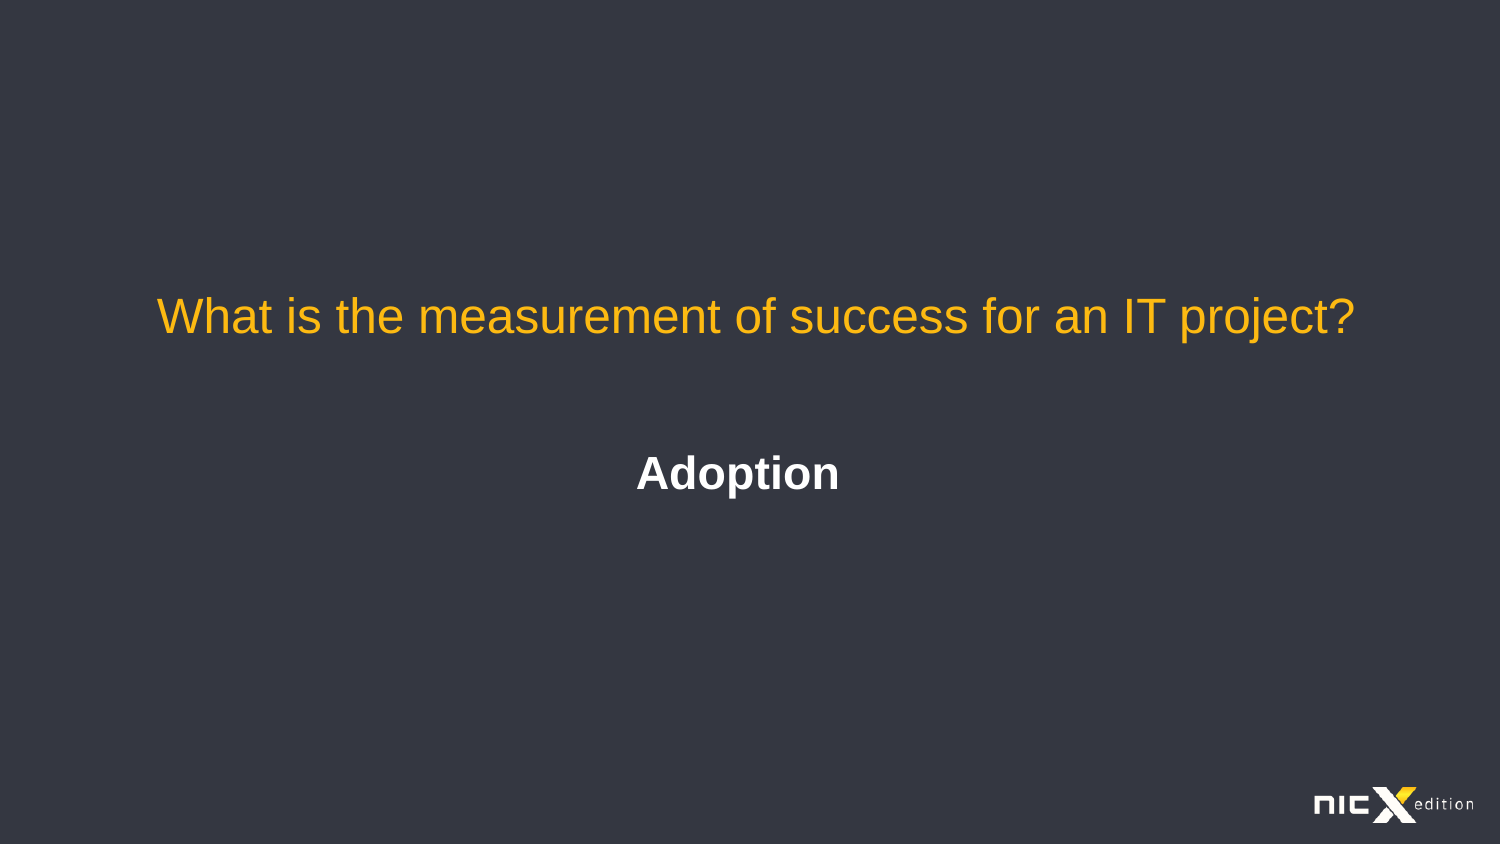

# What is the measurement of success for an IT project?
Adoption